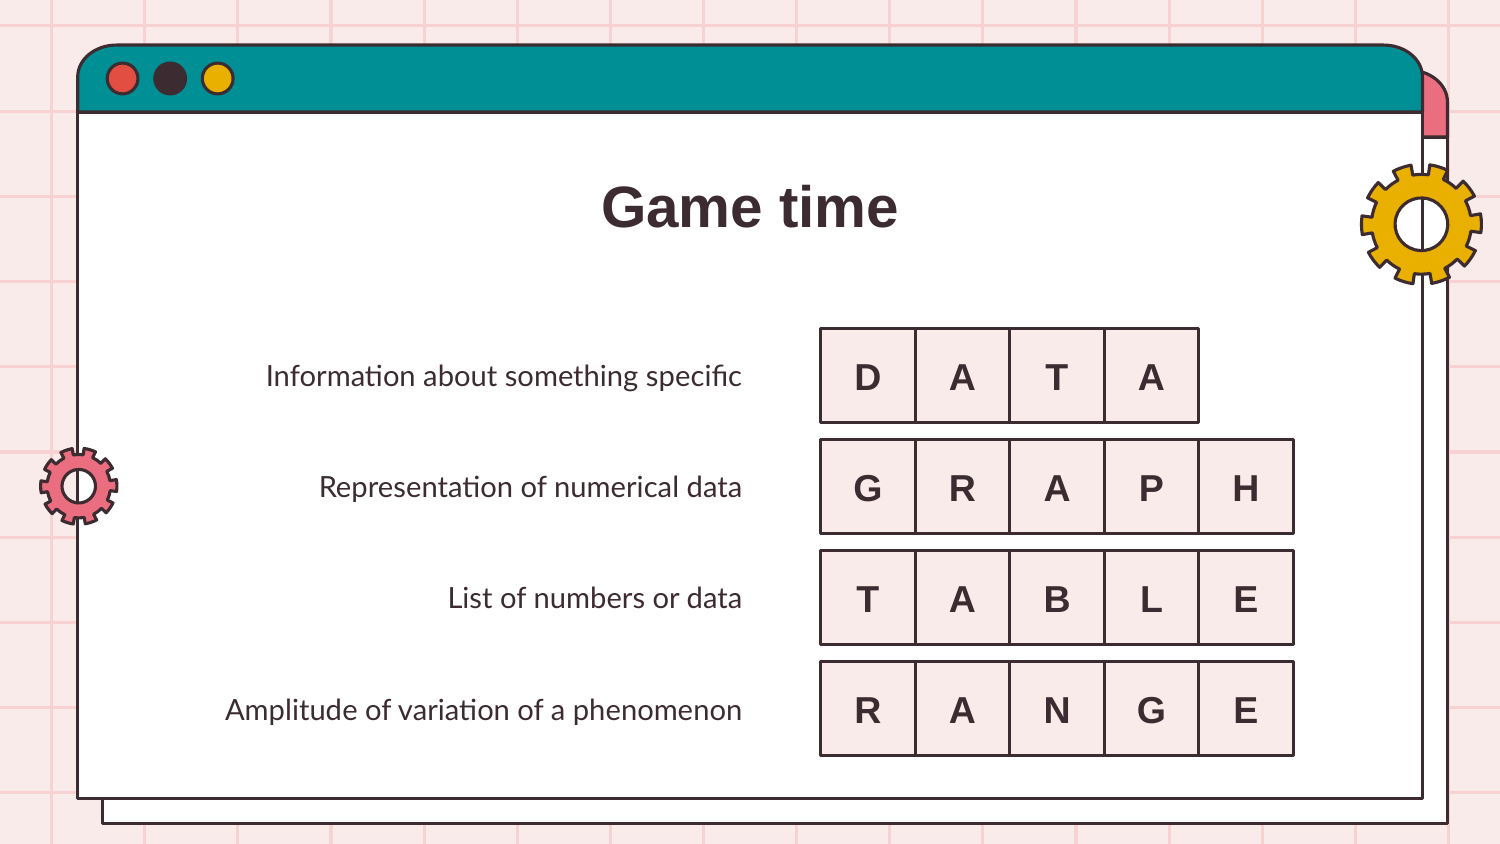

# Game time

Information about something specific
D
A
T
A
Representation of numerical data
G
R
A
P
H
List of numbers or data
T
A
B
L
E
Amplitude of variation of a phenomenon
R
A
N
G
E